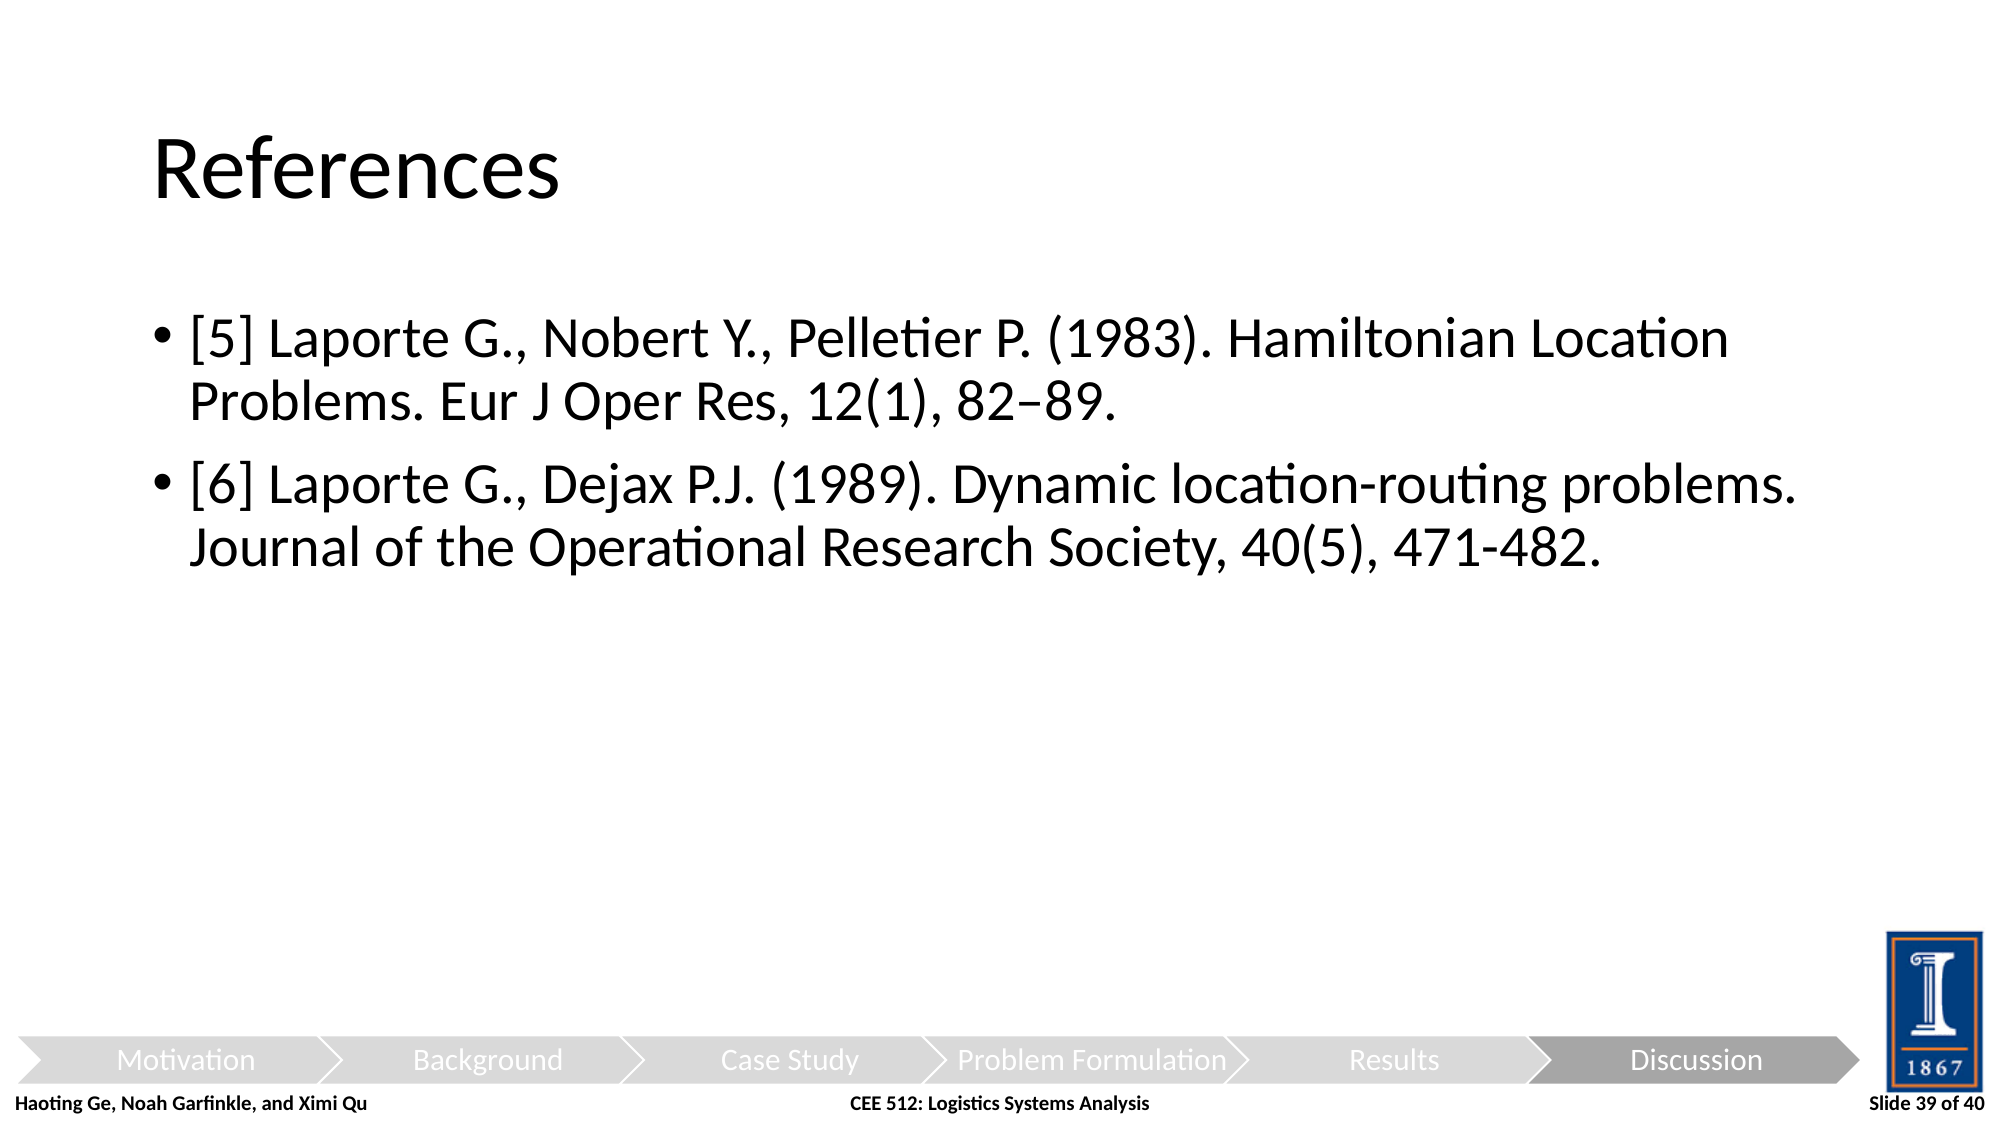

# References
[5] Laporte G., Nobert Y., Pelletier P. (1983). Hamiltonian Location Problems. Eur J Oper Res, 12(1), 82–89.
[6] Laporte G., Dejax P.J. (1989). Dynamic location-routing problems. Journal of the Operational Research Society, 40(5), 471-482.

Motivation
Background
Case Study
Problem Formulation
Results
Discussion
| Haoting Ge, Noah Garfinkle, and Ximi Qu | CEE 512: Logistics Systems Analysis | Slide 39 of 40 |
| --- | --- | --- |